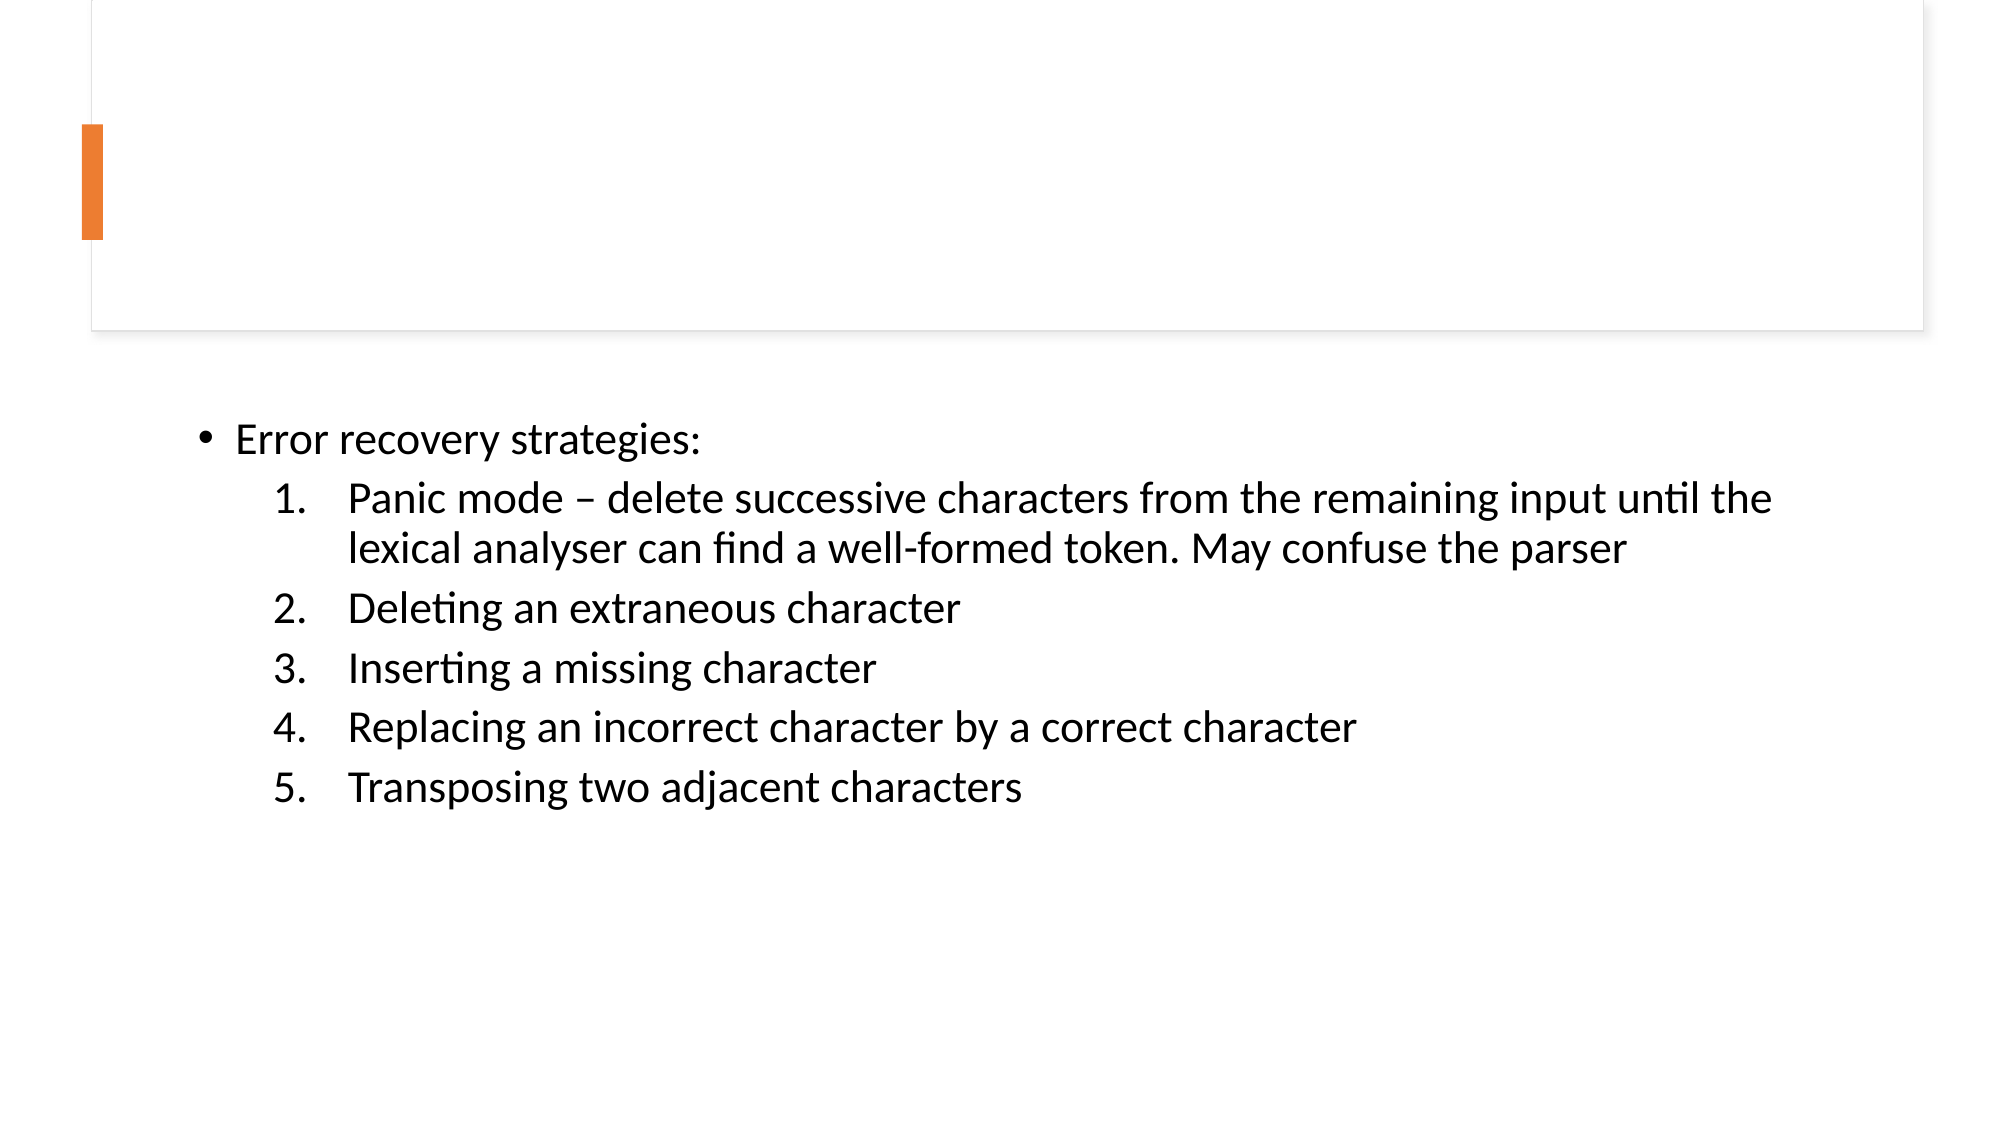

Error recovery strategies:
Panic mode – delete successive characters from the remaining input until the lexical analyser can find a well-formed token. May confuse the parser
Deleting an extraneous character
Inserting a missing character
Replacing an incorrect character by a correct character
Transposing two adjacent characters